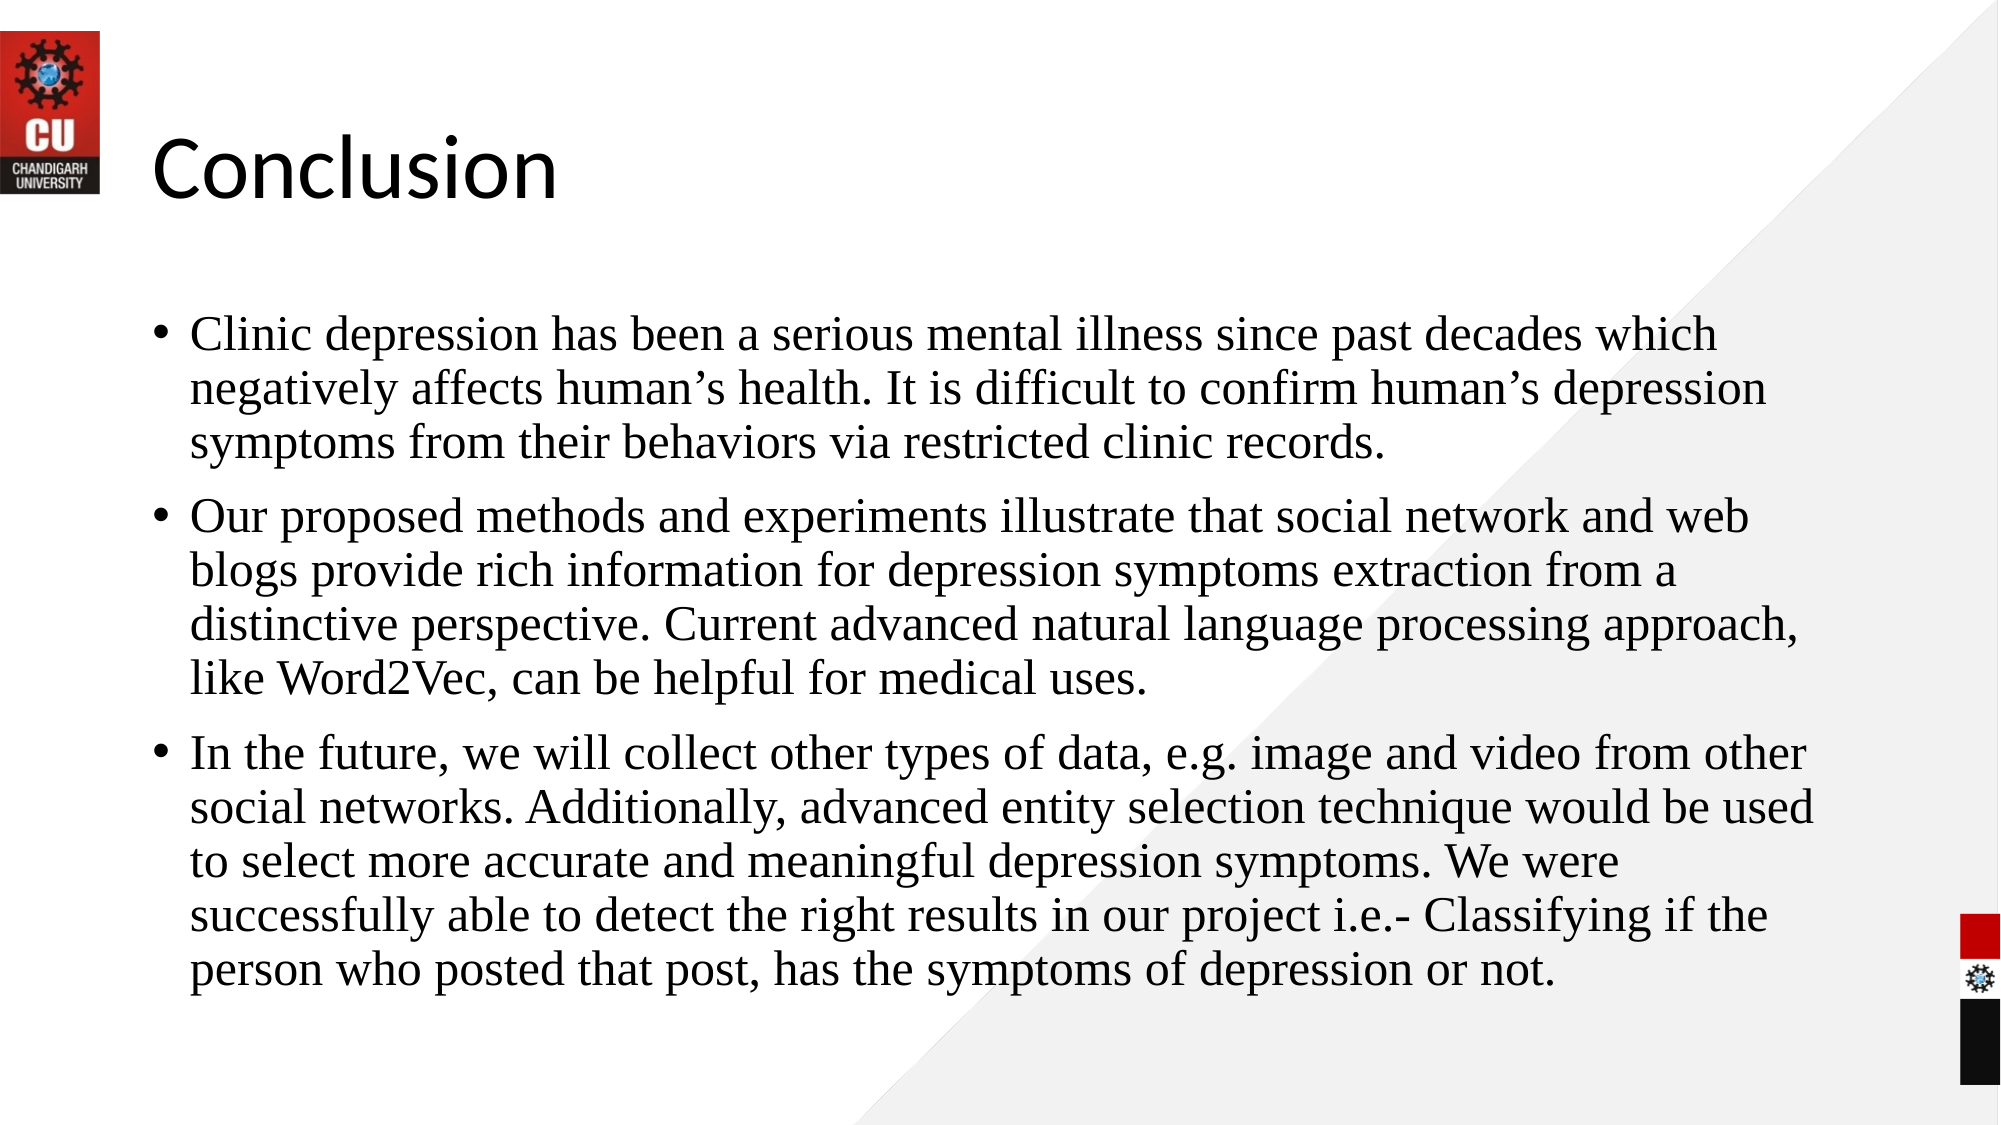

# Conclusion
Clinic depression has been a serious mental illness since past decades which negatively affects human’s health. It is difficult to confirm human’s depression symptoms from their behaviors via restricted clinic records.
Our proposed methods and experiments illustrate that social network and web blogs provide rich information for depression symptoms extraction from a distinctive perspective. Current advanced natural language processing approach, like Word2Vec, can be helpful for medical uses.
In the future, we will collect other types of data, e.g. image and video from other social networks. Additionally, advanced entity selection technique would be used to select more accurate and meaningful depression symptoms. We were successfully able to detect the right results in our project i.e.- Classifying if the person who posted that post, has the symptoms of depression or not.
16